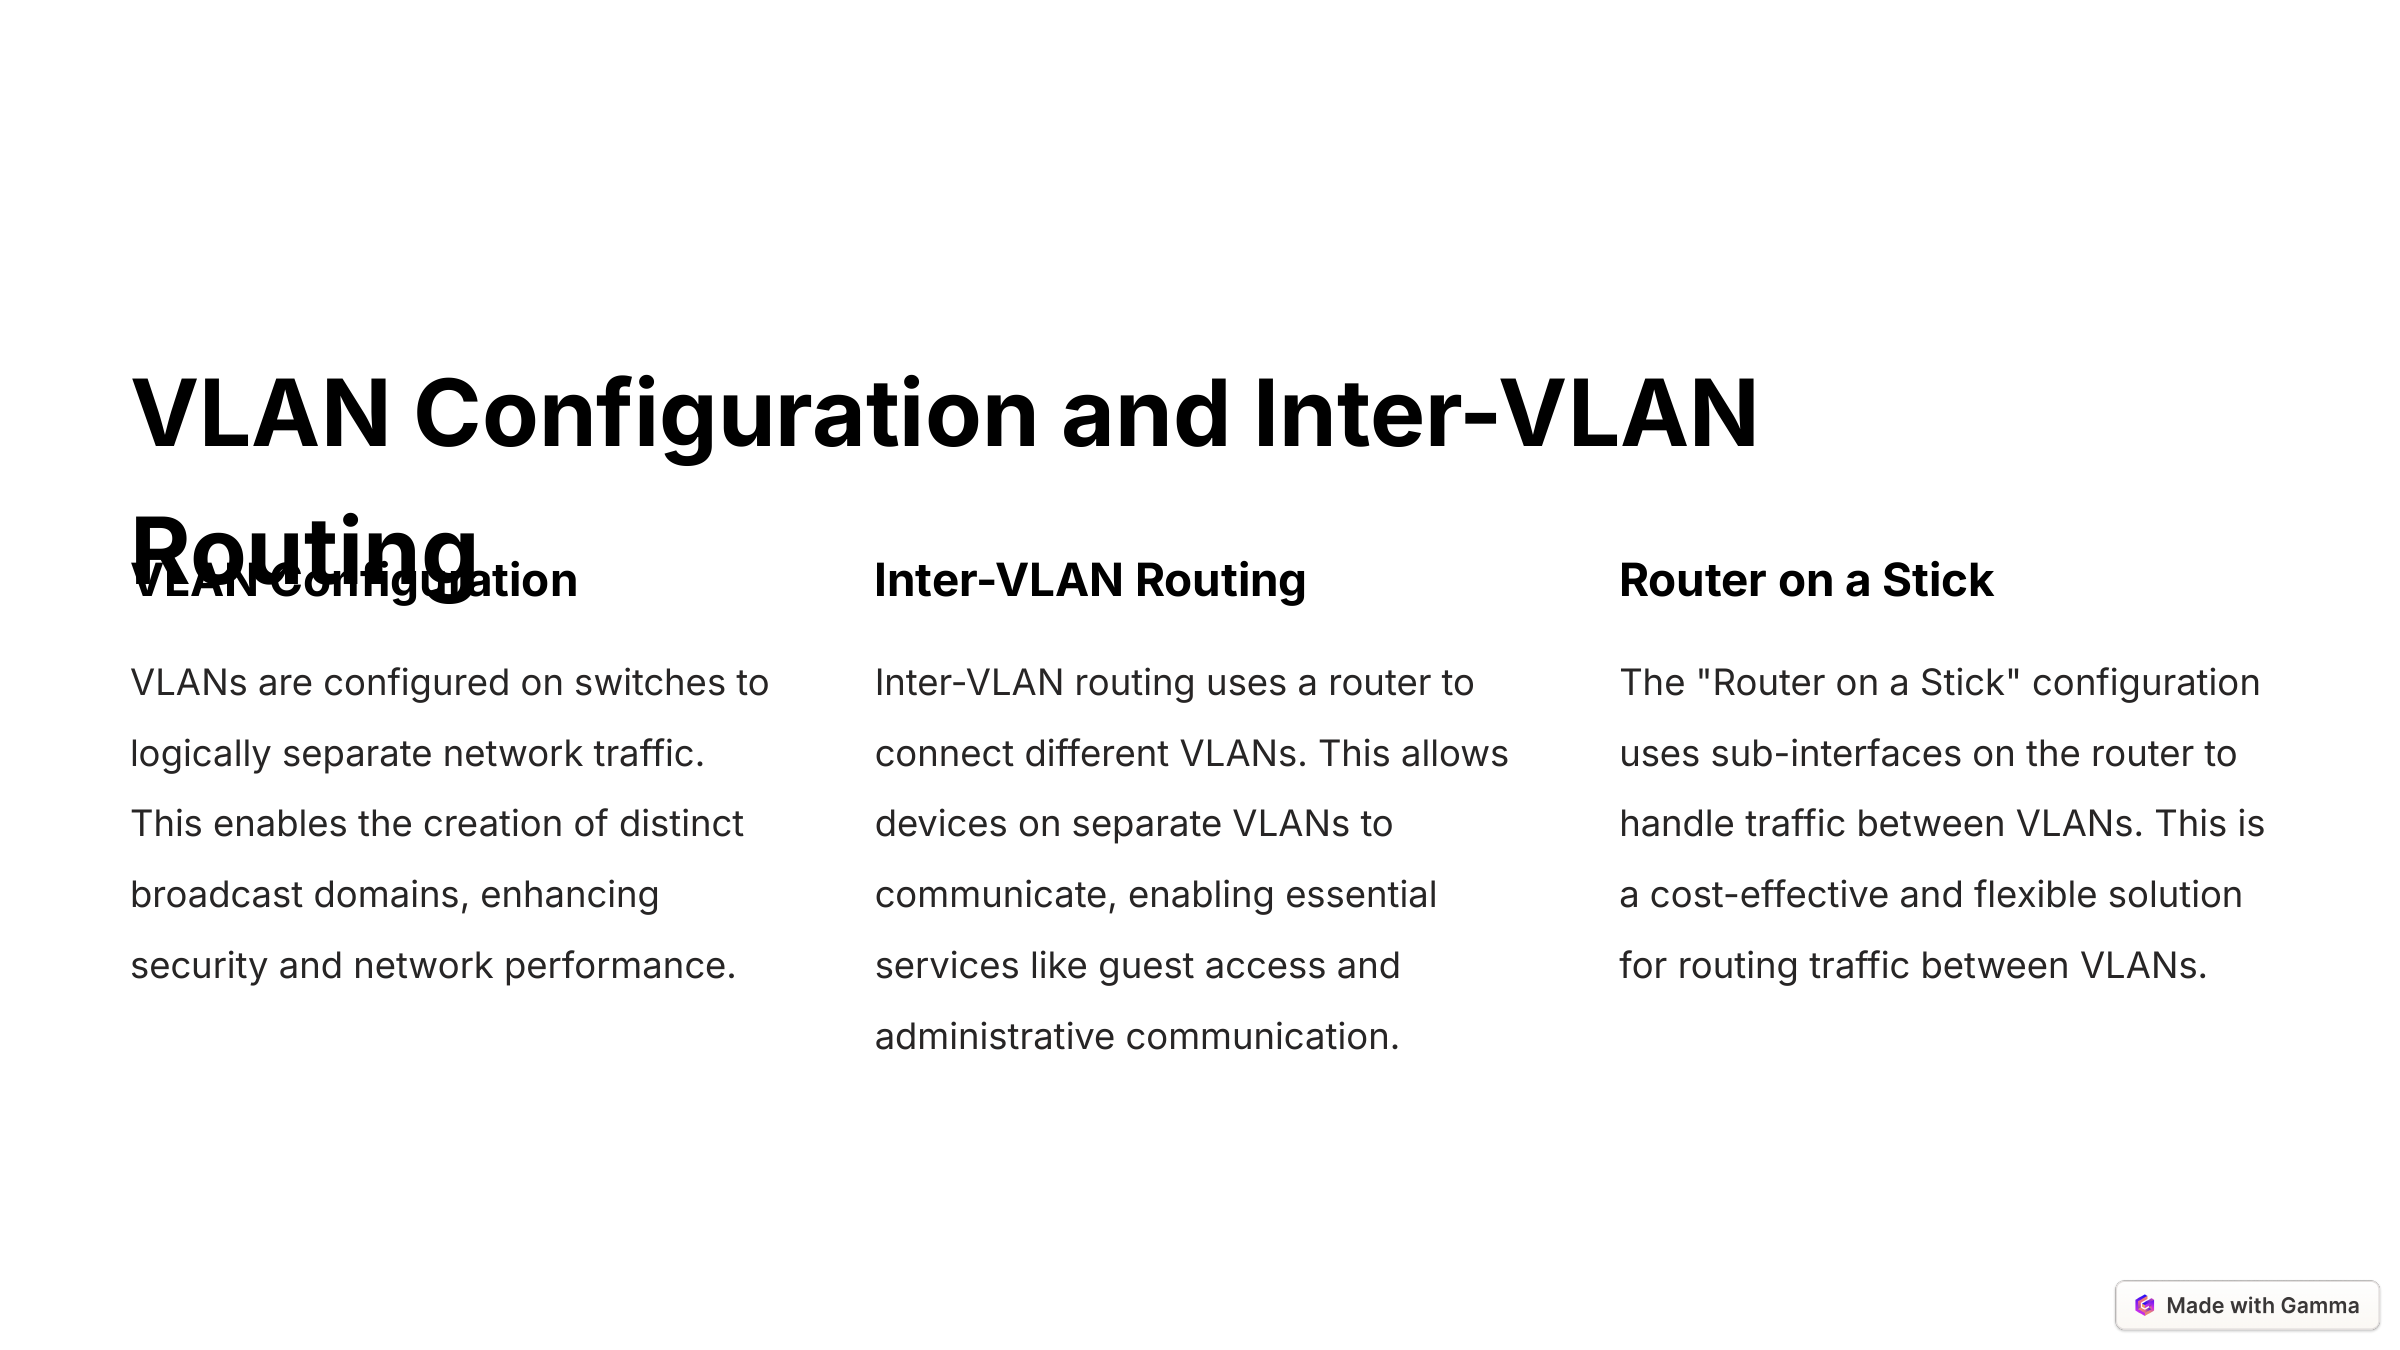

VLAN Configuration and Inter-VLAN Routing
VLAN Configuration
Inter-VLAN Routing
Router on a Stick
VLANs are configured on switches to logically separate network traffic. This enables the creation of distinct broadcast domains, enhancing security and network performance.
Inter-VLAN routing uses a router to connect different VLANs. This allows devices on separate VLANs to communicate, enabling essential services like guest access and administrative communication.
The "Router on a Stick" configuration uses sub-interfaces on the router to handle traffic between VLANs. This is a cost-effective and flexible solution for routing traffic between VLANs.